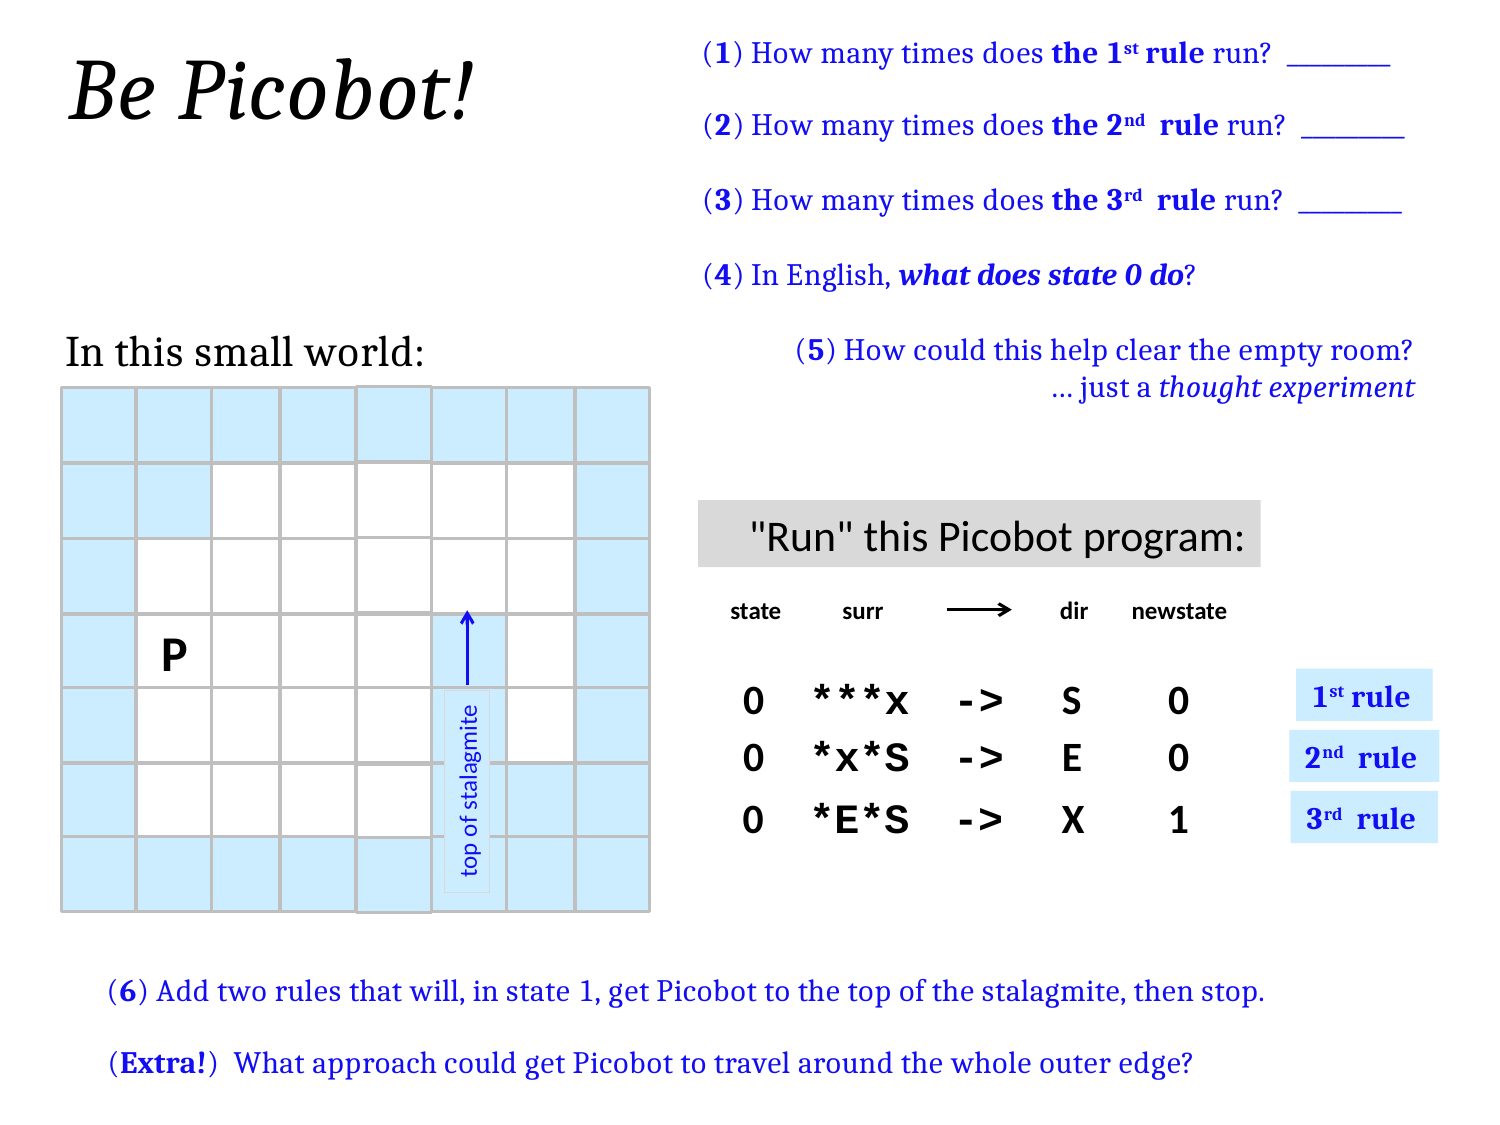

Be Picobot!
(1) How many times does the 1st rule run?  _________
(2) How many times does the 2nd  rule run?  _________
(3) How many times does the 3rd  rule run?  _________
(4) In English, what does state 0 do?
In this small world:
(5) How could this help clear the empty room?  … just a thought experiment

"Run" this Picobot program:

state
surr
dir
newstate
P

0
***x
->
S
0
1st rule

0
*x*S
->
E
0
2nd  rule

top of stalagmite
0
*E*S
->
X
1
3rd  rule

(6) Add two rules that will, in state 1, get Picobot to the top of the stalagmite, then stop.
(Extra!)  What approach could get Picobot to travel around the whole outer edge?